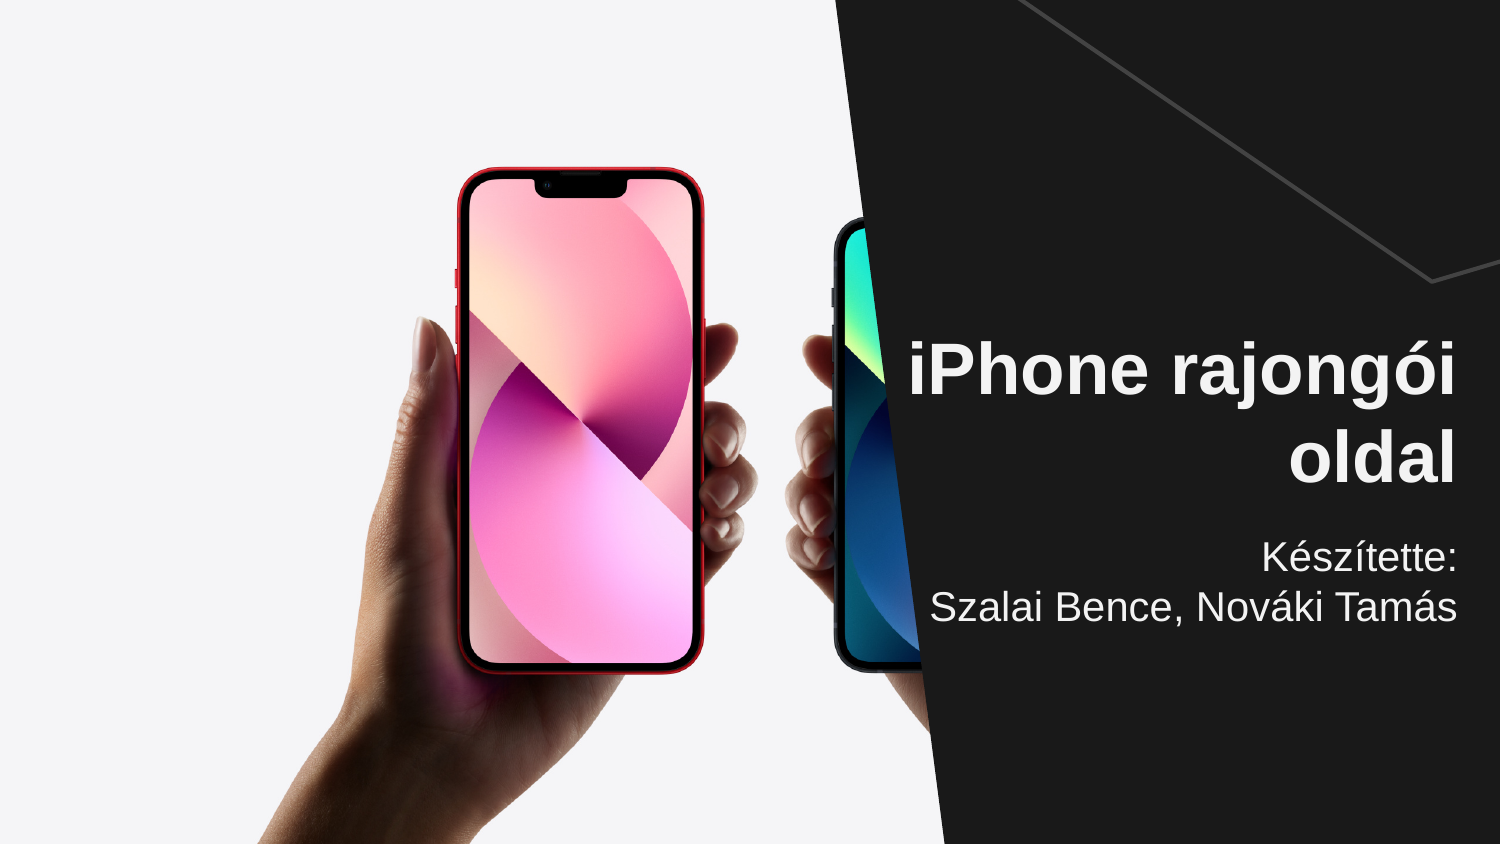

# iPhone rajongói oldal
Készítette:
Szalai Bence, Nováki Tamás